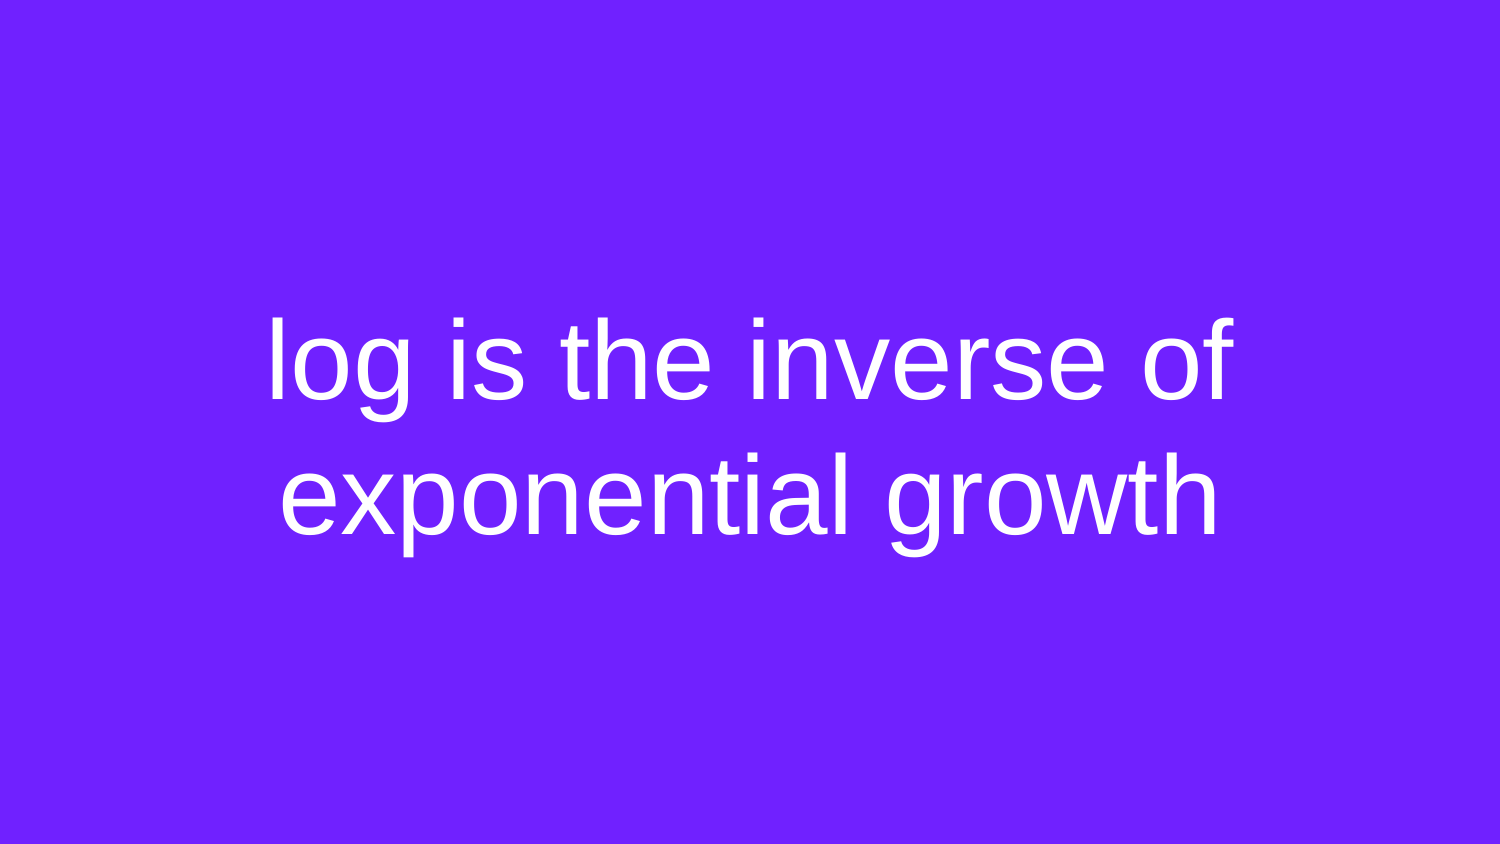

# log is the inverse of exponential growth